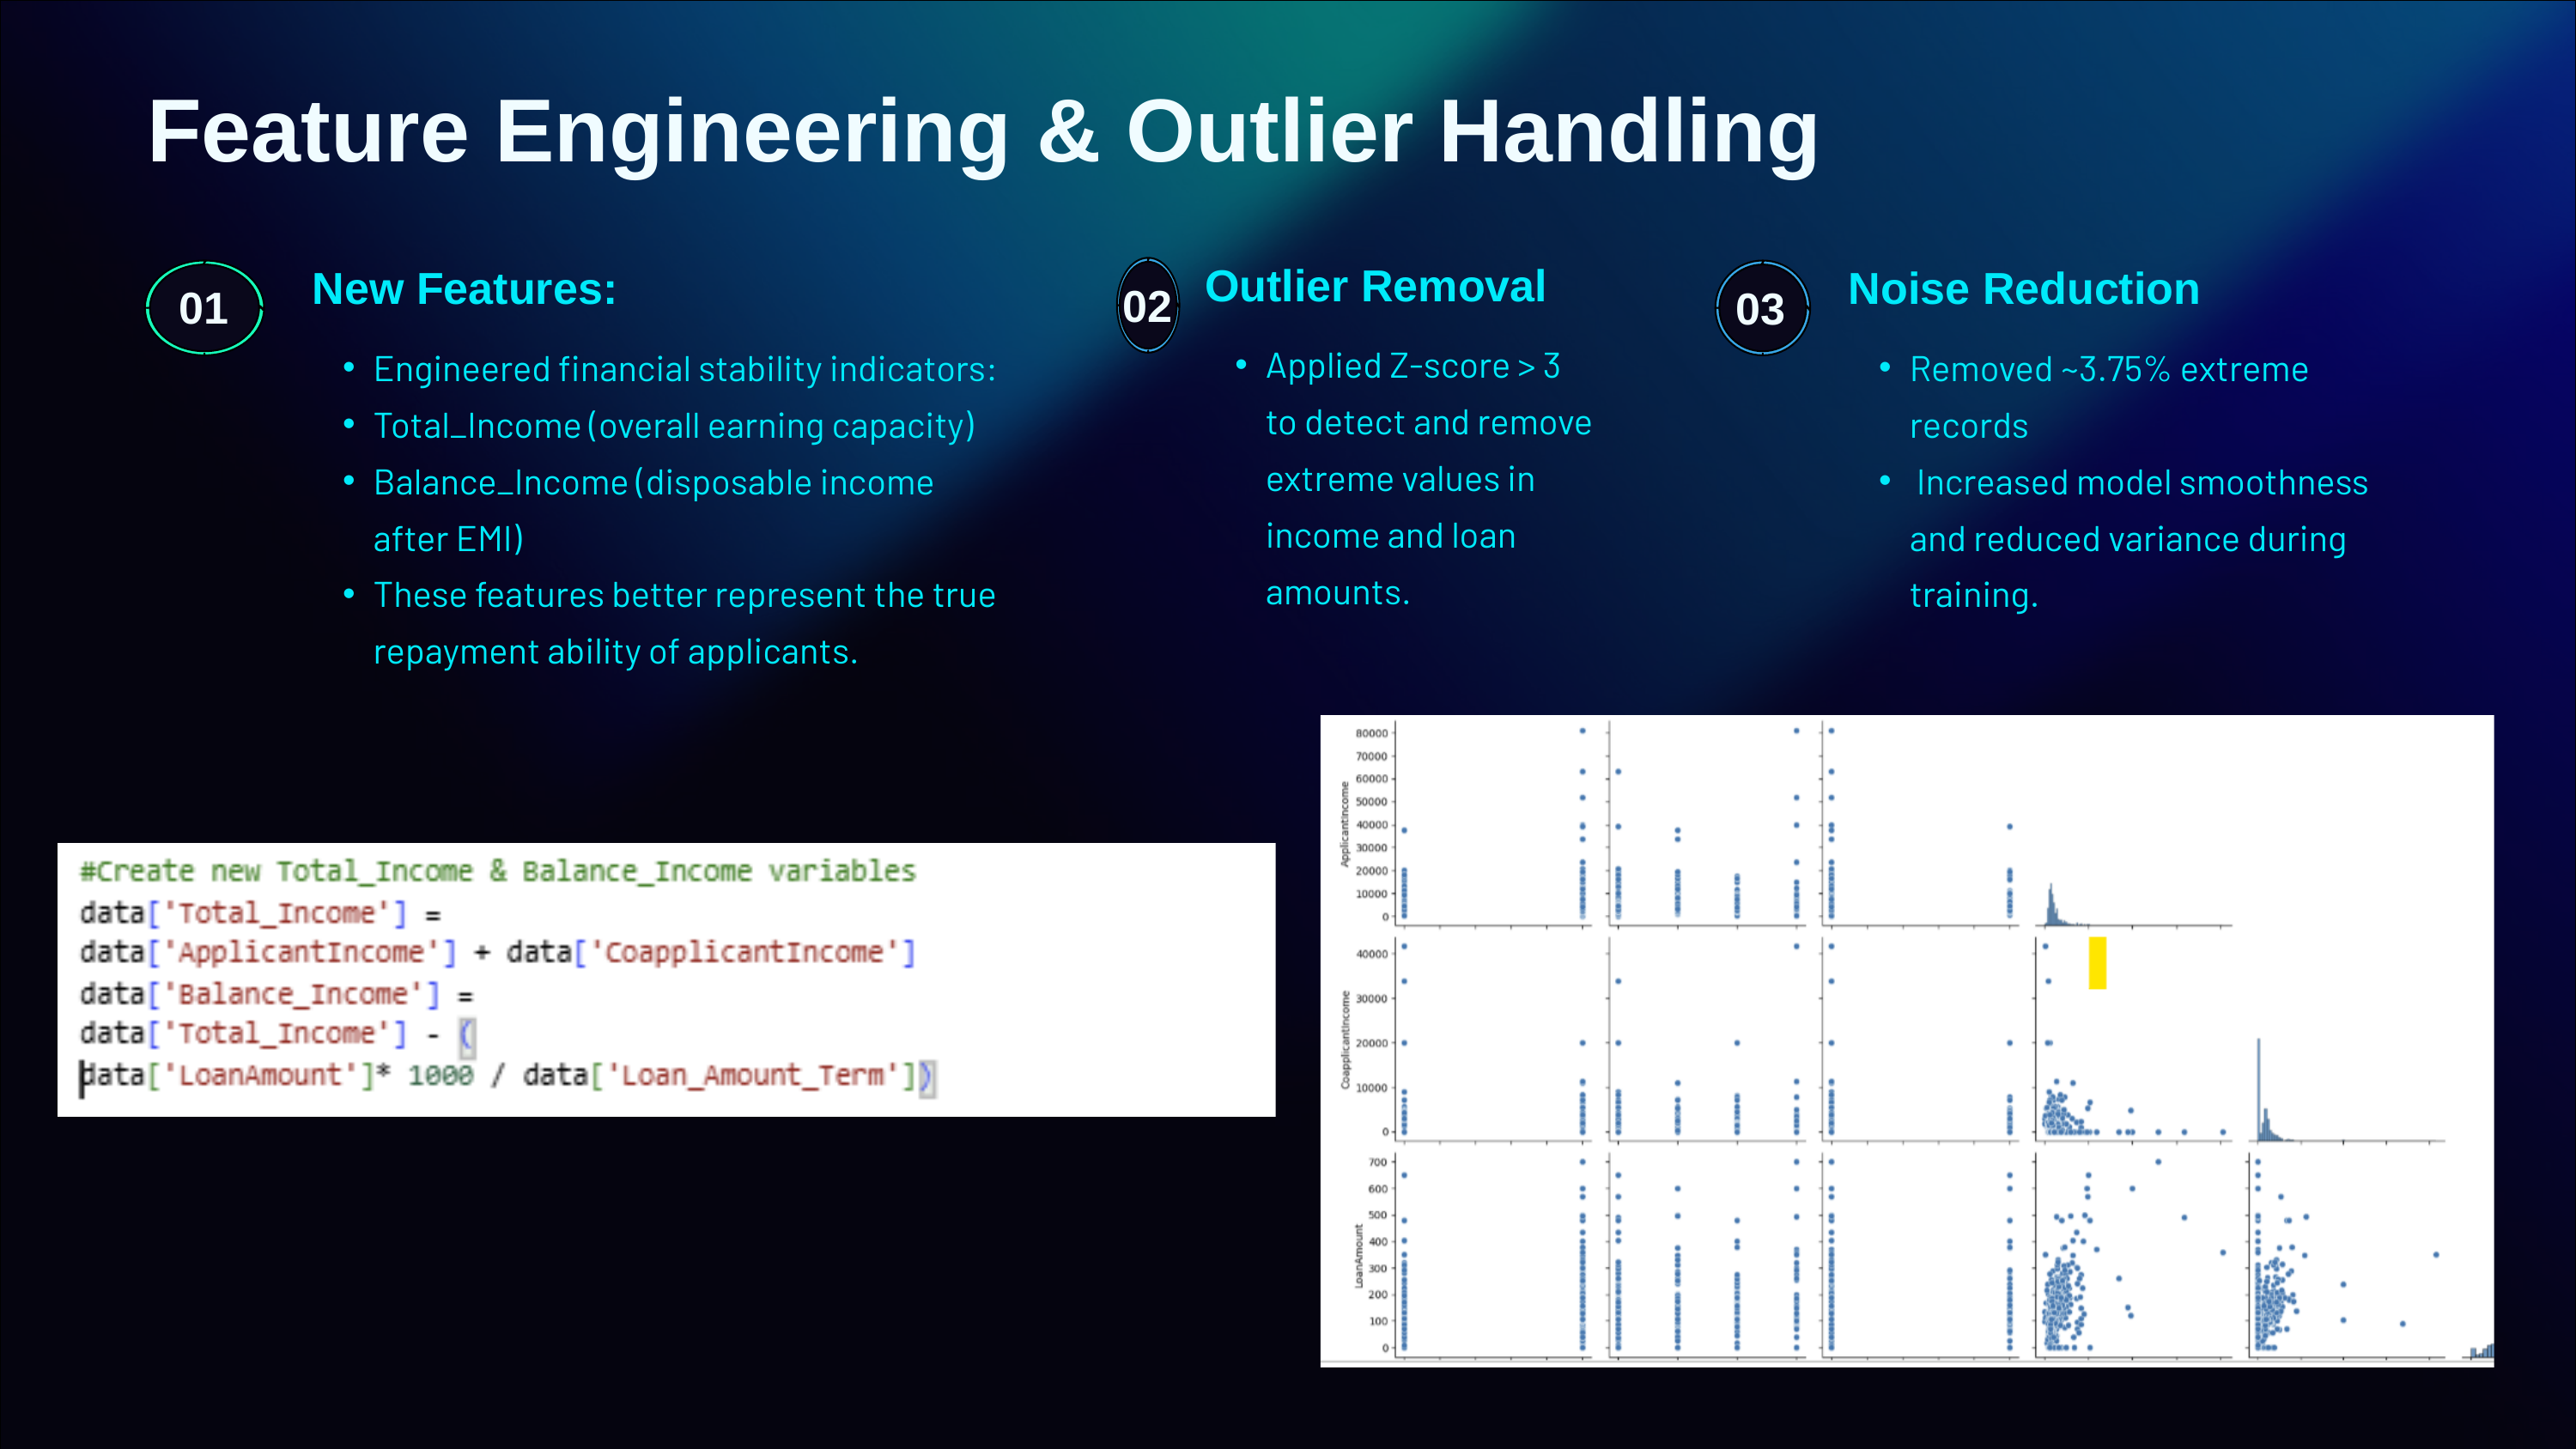

Feature Engineering & Outlier Handling

Outlier Removal
02
Applied Z-score > 3 to detect and remove extreme values in income and loan amounts.

New Features:
01
Engineered financial stability indicators:
Total_Income (overall earning capacity)
Balance_Income (disposable income after EMI)
These features better represent the true repayment ability of applicants.

Noise Reduction
03
Removed ~3.75% extreme records
 Increased model smoothness and reduced variance during training.